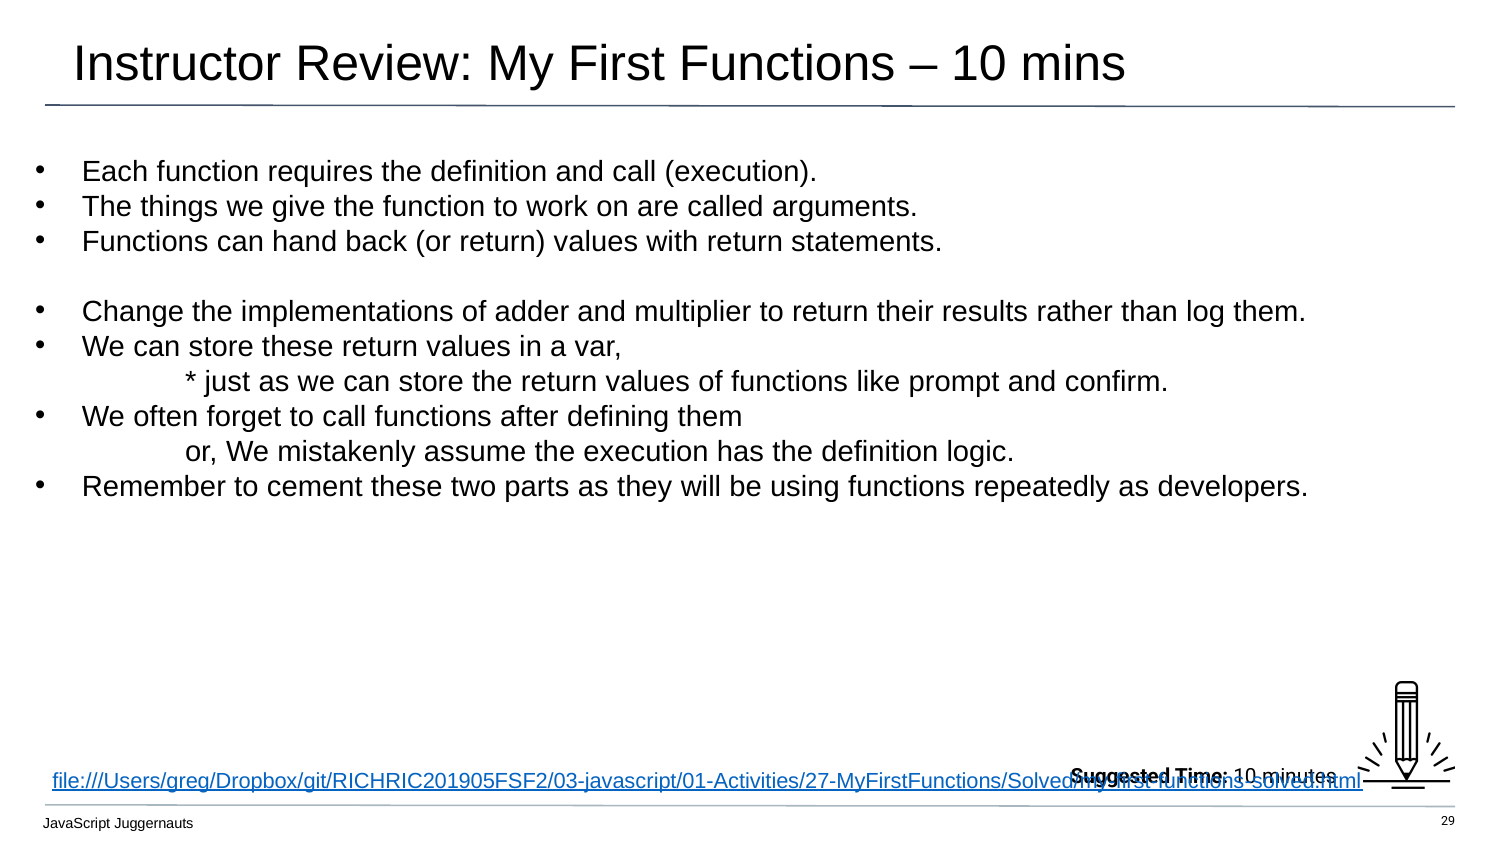

# Instructor Review: My First Functions – 10 mins
Each function requires the definition and call (execution).
The things we give the function to work on are called arguments.
Functions can hand back (or return) values with return statements.

Change the implementations of adder and multiplier to return their results rather than log them.
We can store these return values in a var,
	* just as we can store the return values of functions like prompt and confirm.
We often forget to call functions after defining them
	or, We mistakenly assume the execution has the definition logic.
Remember to cement these two parts as they will be using functions repeatedly as developers.
file:///Users/greg/Dropbox/git/RICHRIC201905FSF2/03-javascript/01-Activities/27-MyFirstFunctions/Solved/my-first-functions-solved.html
Suggested Time: 10 minutes
JavaScript Juggernauts